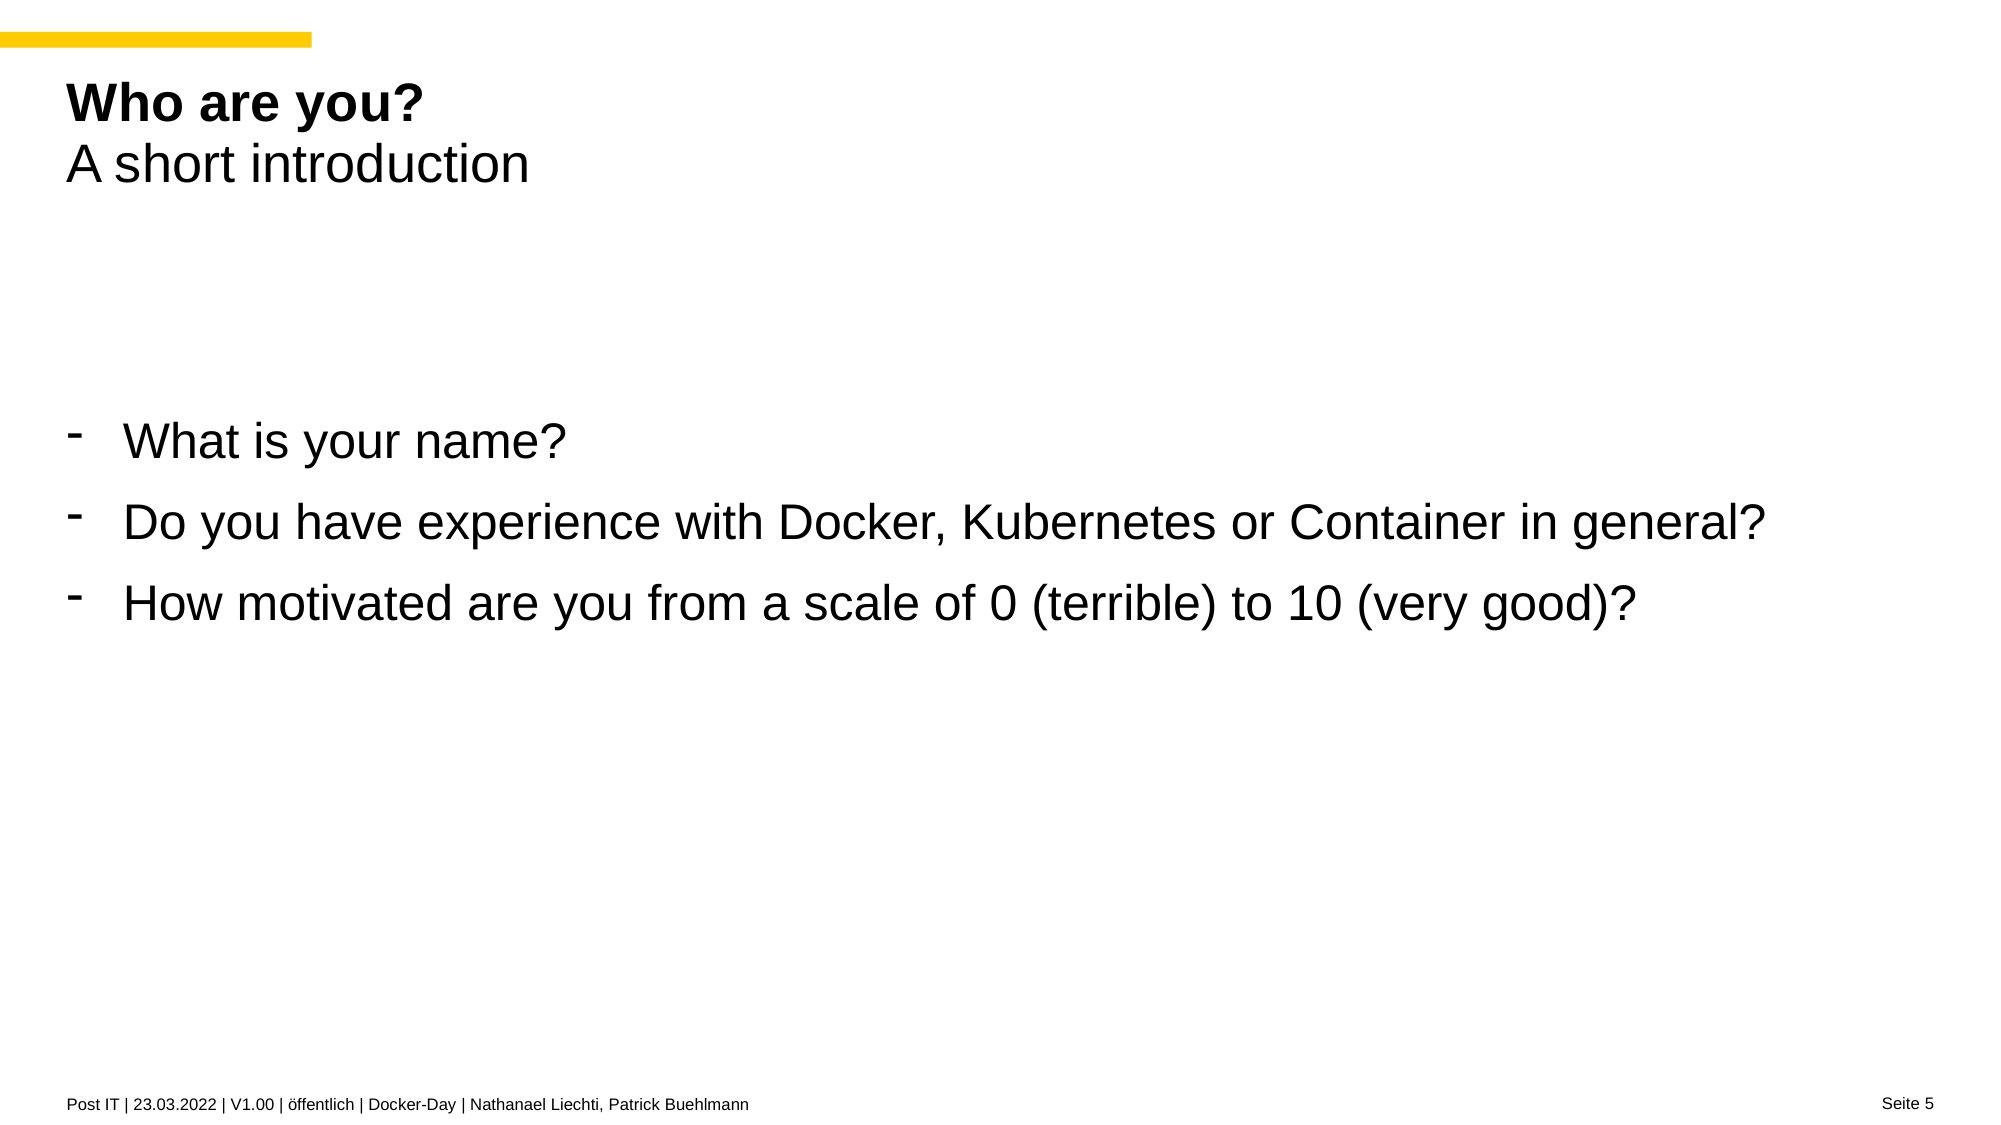

# Who are you? A short introduction

What is your name?
Do you have experience with Docker, Kubernetes or Container in general?
How motivated are you from a scale of 0 (terrible) to 10 (very good)?

Post IT | 23.03.2022 | V1.00 | öffentlich | Docker-Day | Nathanael Liechti, Patrick Buehlmann
 Seite 5